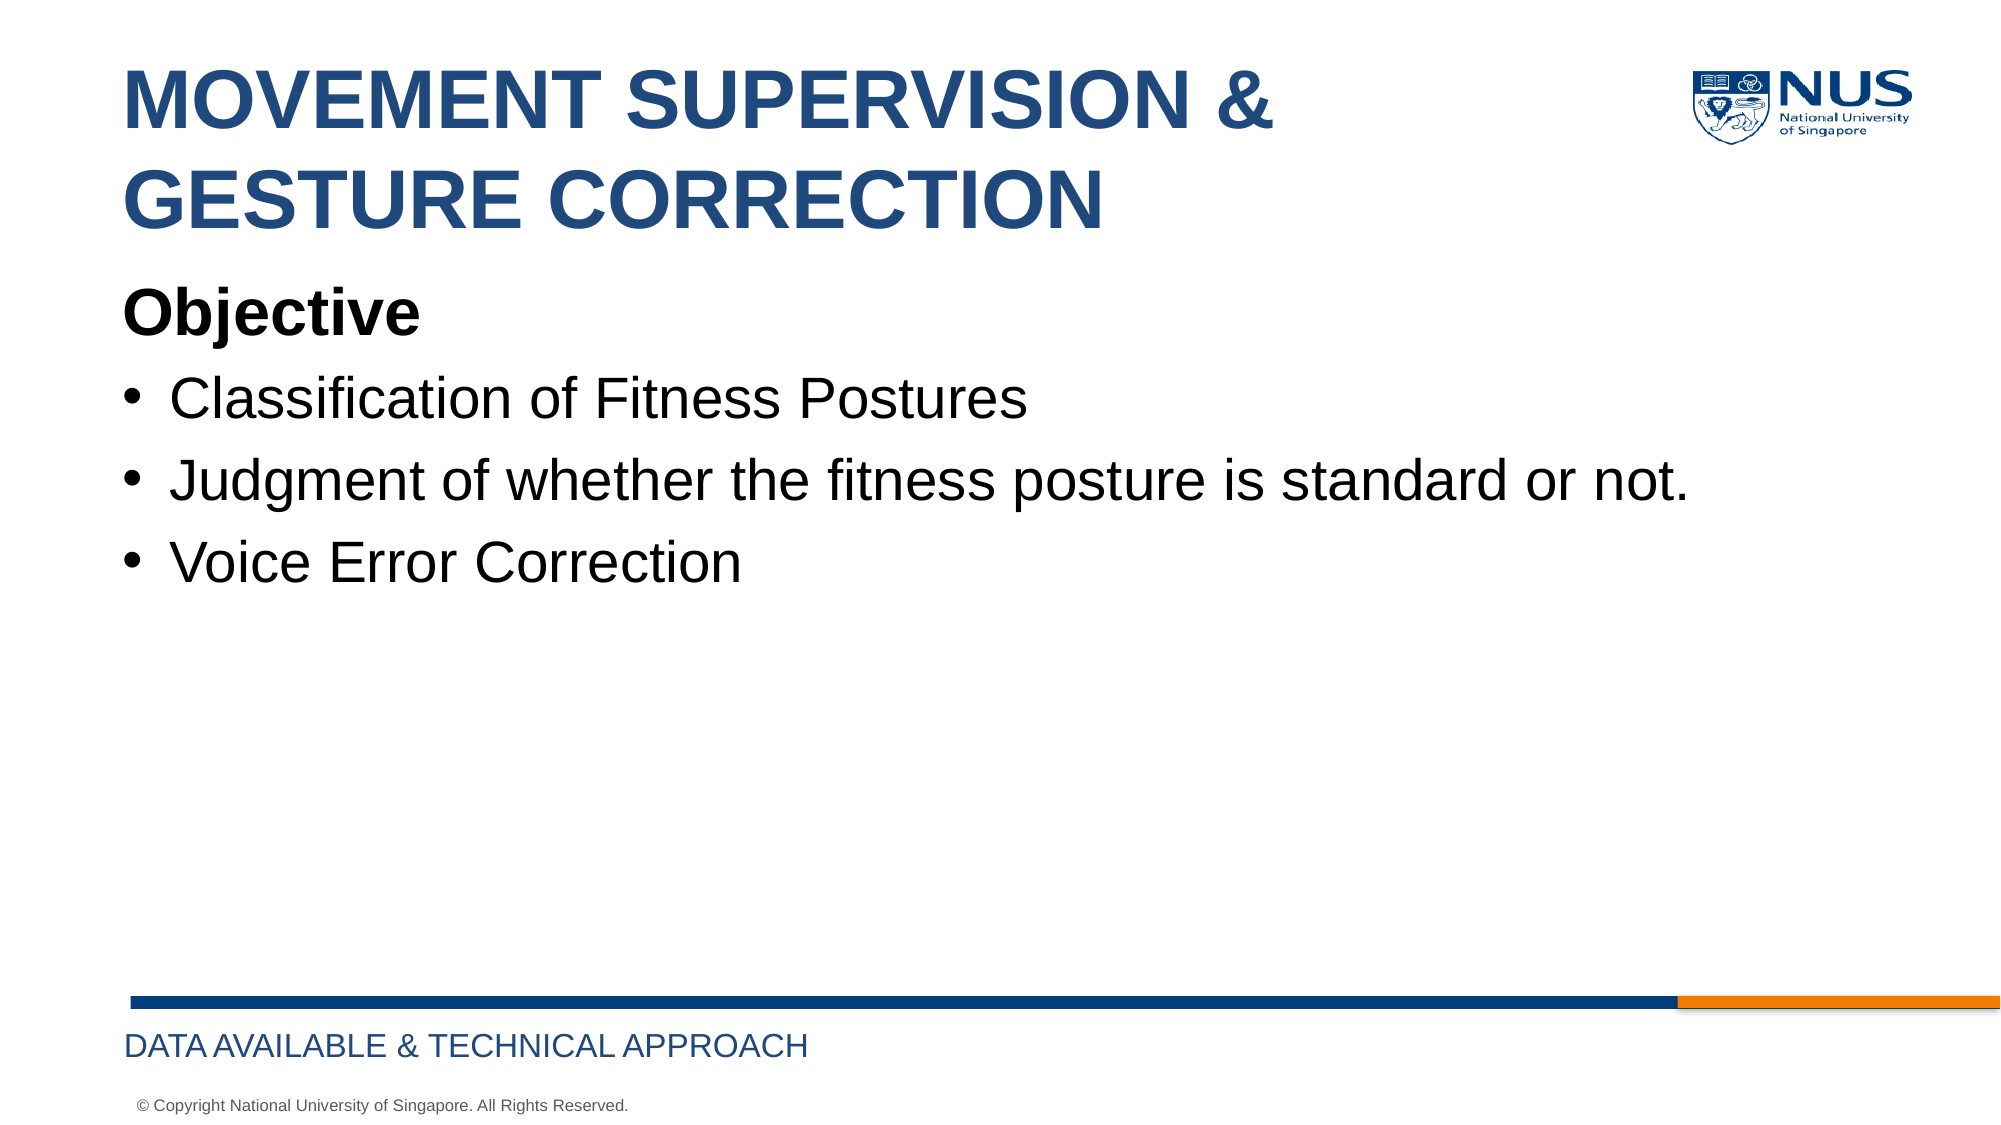

# Movement Supervision & Gesture Correction
Objective
Classification of Fitness Postures
Judgment of whether the fitness posture is standard or not.
Voice Error Correction

Data available & Technical approach